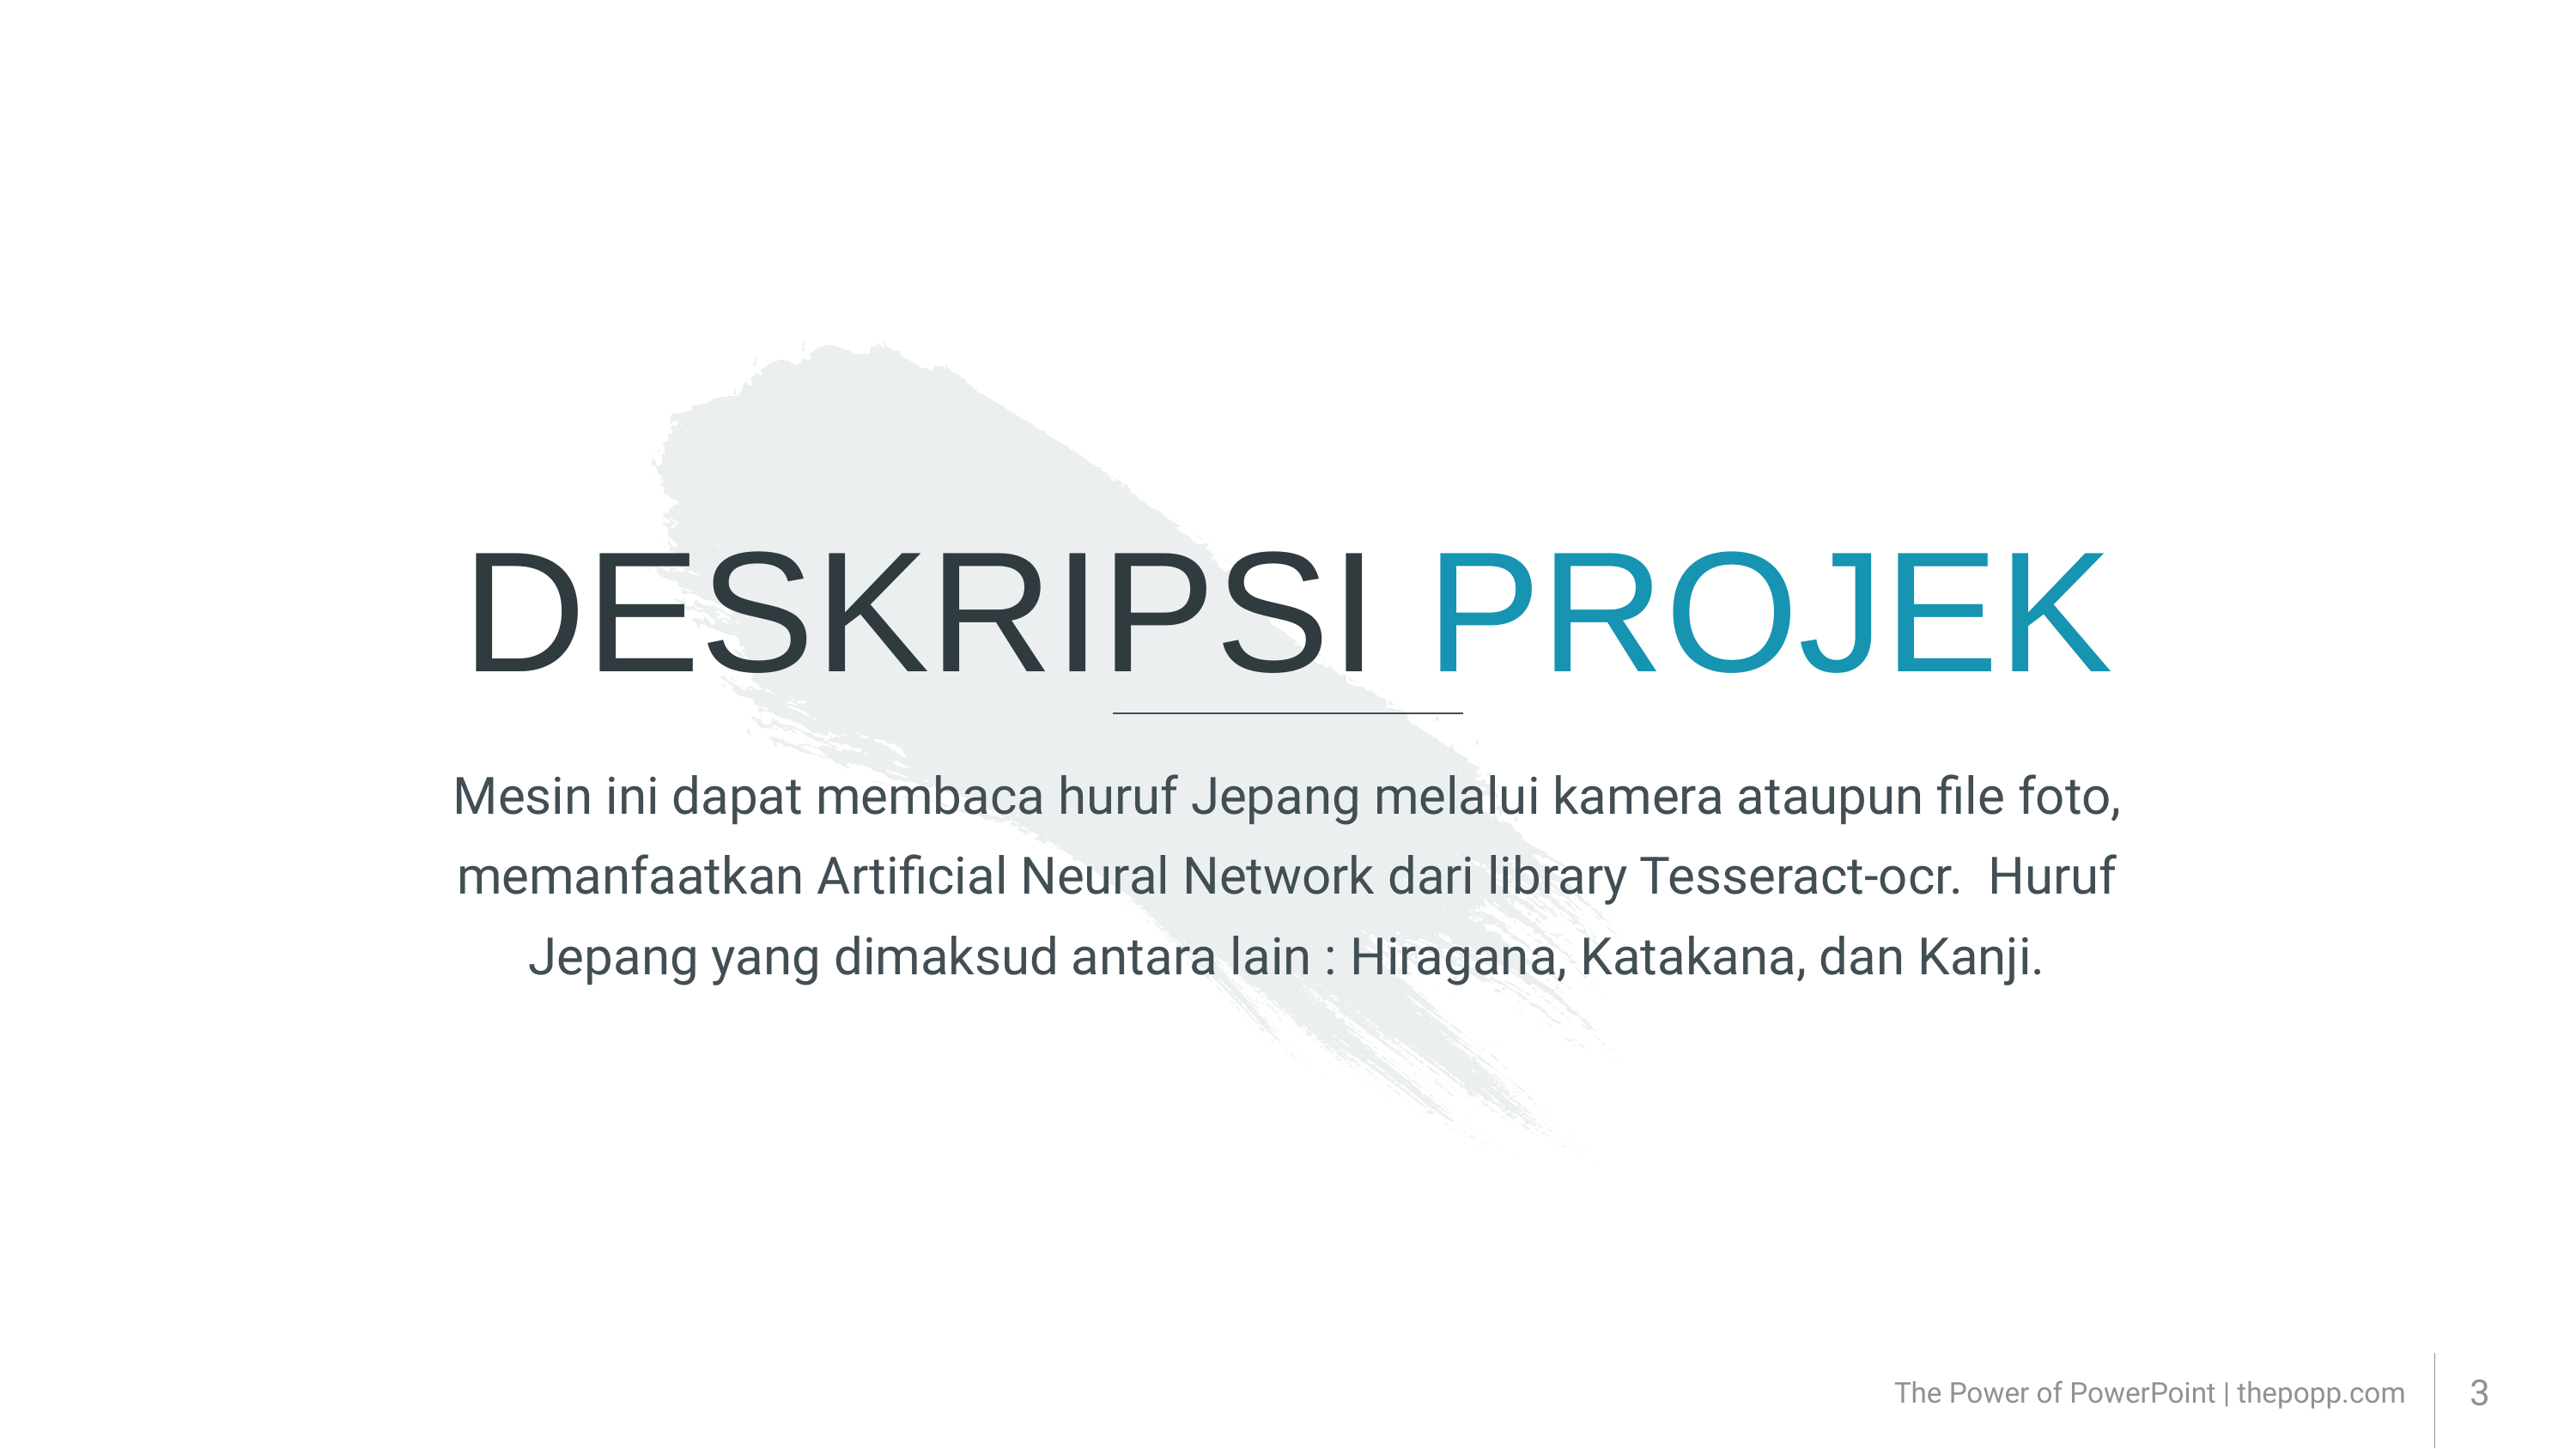

# DESKRIPSI PROJEK
Mesin ini dapat membaca huruf Jepang melalui kamera ataupun file foto, memanfaatkan Artificial Neural Network dari library Tesseract-ocr.  Huruf Jepang yang dimaksud antara lain : Hiragana, Katakana, dan Kanji.
3
The Power of PowerPoint | thepopp.com